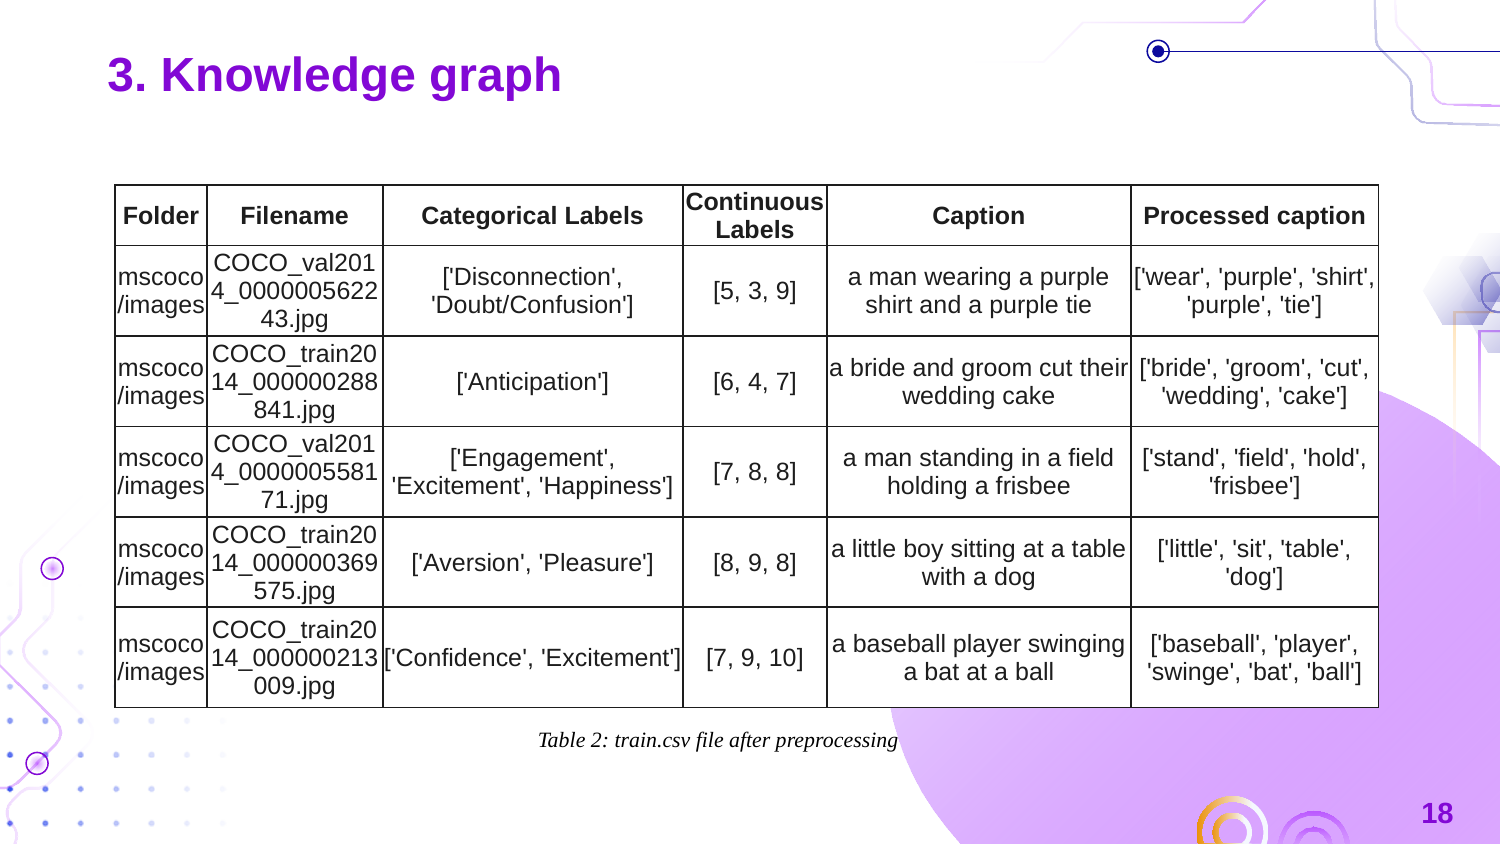

3. Knowledge graph
| Folder | Filename | Categorical Labels | Continuous Labels | Caption | Processed caption |
| --- | --- | --- | --- | --- | --- |
| mscoco/images | COCO\_val2014\_000000562243.jpg | ['Disconnection', 'Doubt/Confusion'] | [5, 3, 9] | a man wearing a purple shirt and a purple tie | ['wear', 'purple', 'shirt', 'purple', 'tie'] |
| mscoco/images | COCO\_train2014\_000000288841.jpg | ['Anticipation'] | [6, 4, 7] | a bride and groom cut their wedding cake | ['bride', 'groom', 'cut', 'wedding', 'cake'] |
| mscoco/images | COCO\_val2014\_000000558171.jpg | ['Engagement', 'Excitement', 'Happiness'] | [7, 8, 8] | a man standing in a field holding a frisbee | ['stand', 'field', 'hold', 'frisbee'] |
| mscoco/images | COCO\_train2014\_000000369575.jpg | ['Aversion', 'Pleasure'] | [8, 9, 8] | a little boy sitting at a table with a dog | ['little', 'sit', 'table', 'dog'] |
| mscoco/images | COCO\_train2014\_000000213009.jpg | ['Confidence', 'Excitement'] | [7, 9, 10] | a baseball player swinging a bat at a ball | ['baseball', 'player', 'swinge', 'bat', 'ball'] |
Table 2: train.csv file after preprocessing
18